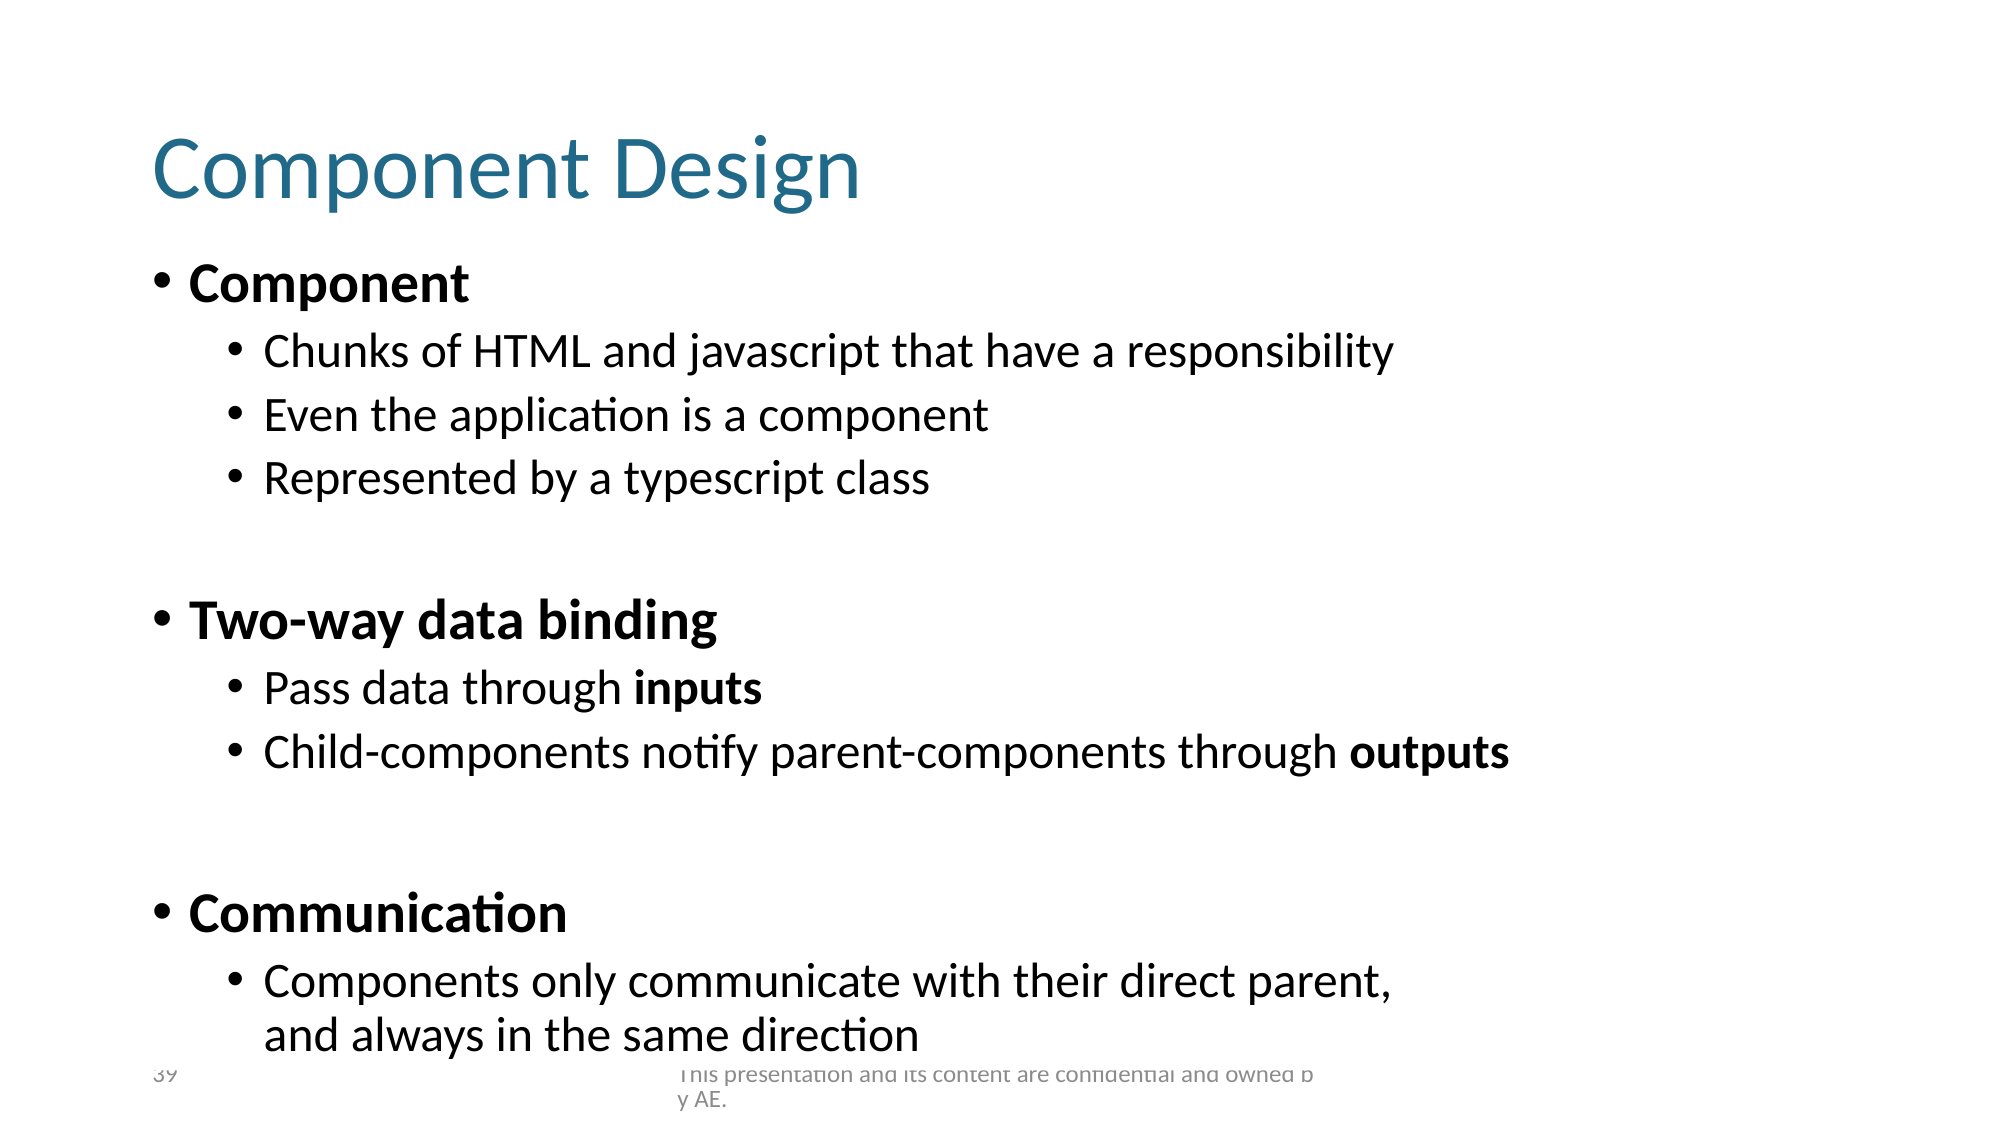

# Component Design
Component
Chunks of HTML and javascript that have a responsibility
Even the application is a component
Represented by a typescript class

Two-way data binding
Pass data through inputs
Child-components notify parent-components through outputs

Communication
Components only communicate with their direct parent,
and always in the same direction

39
This presentation and its content are confidential and owned by AE.